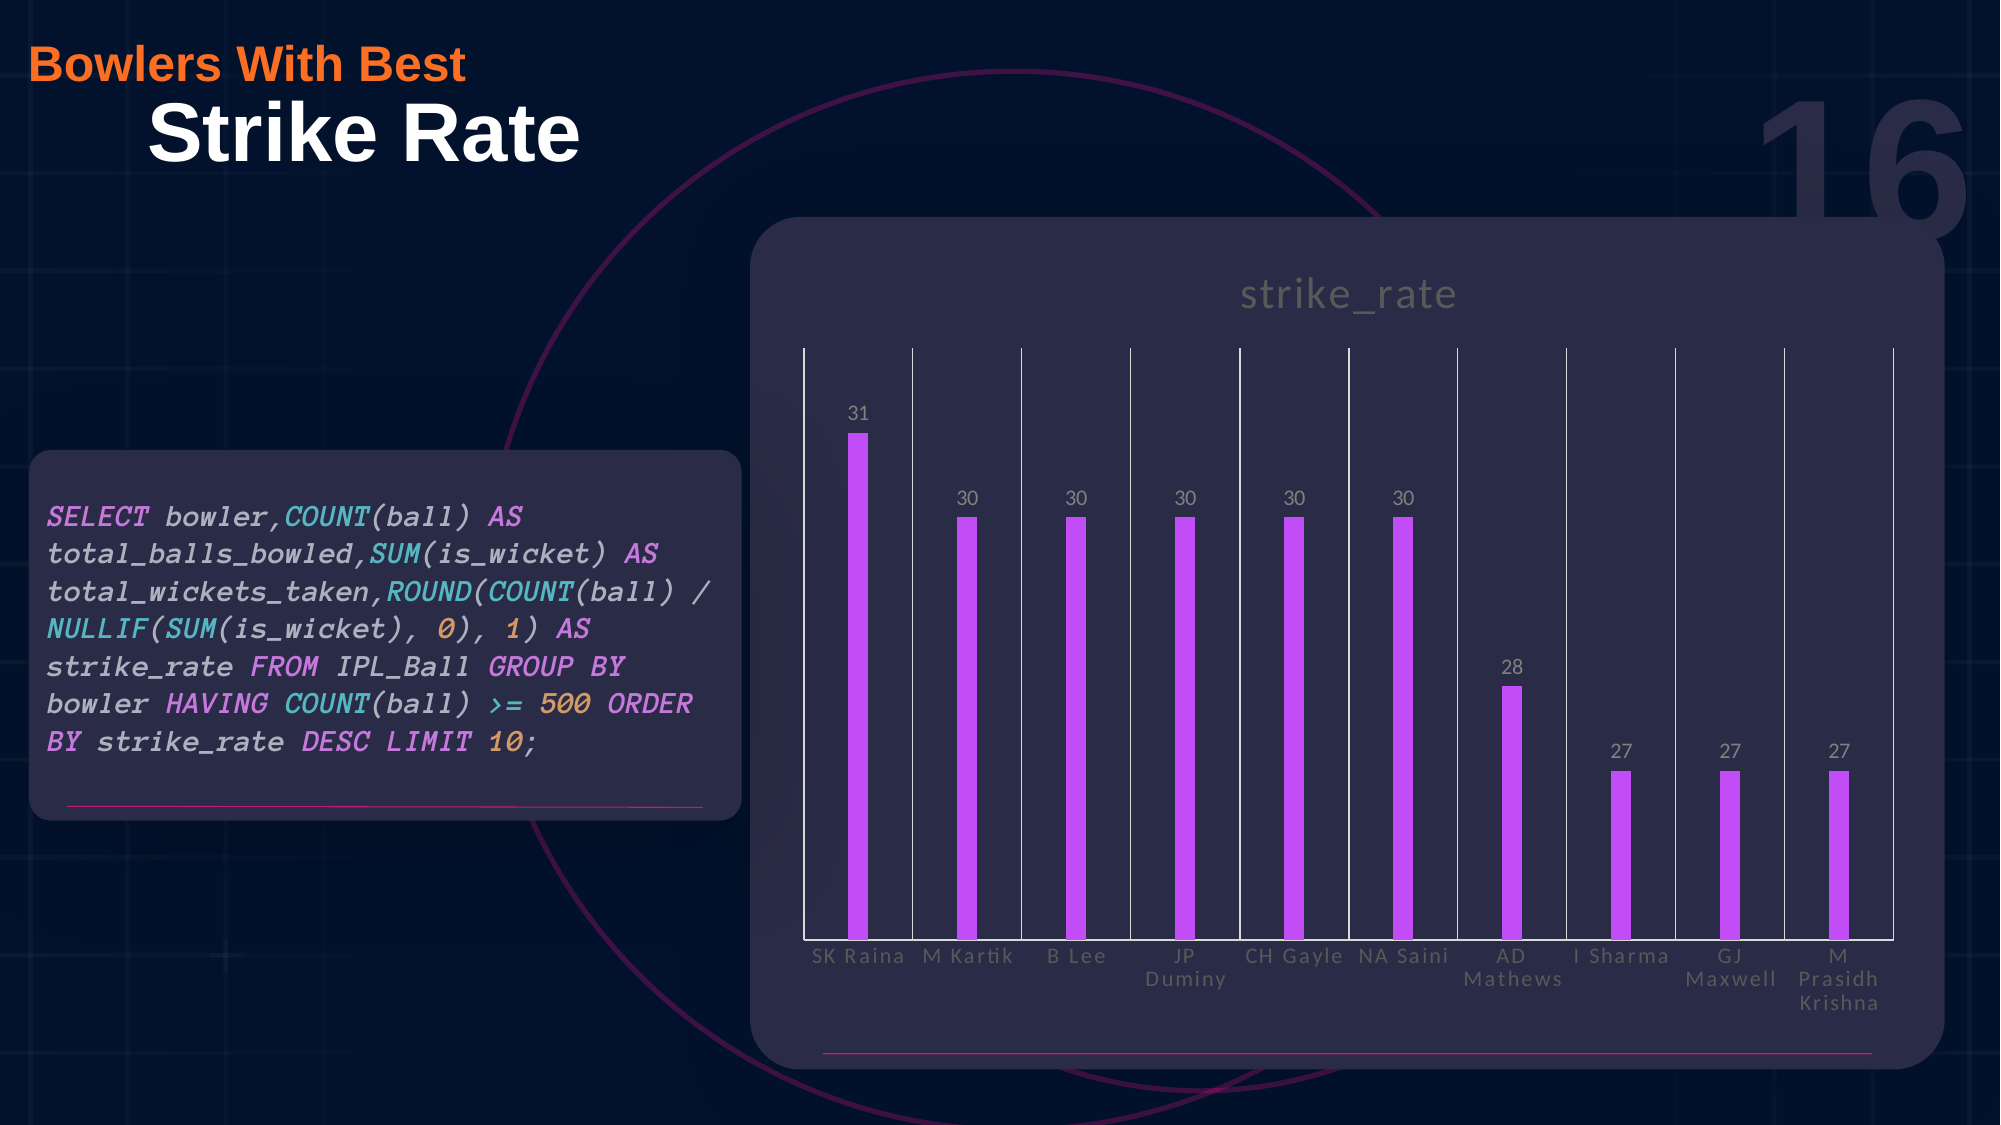

Bowlers With Best

Strike Rate

### Chart

| Category |
|---|

### Chart:

| Category | strike_rate |
|---|---|
| SK Raina | 31.0 |
| M Kartik | 30.0 |
| B Lee | 30.0 |
| JP Duminy | 30.0 |
| CH Gayle | 30.0 |
| NA Saini | 30.0 |
| AD Mathews | 28.0 |
| I Sharma | 27.0 |
| GJ Maxwell | 27.0 |
| M Prasidh Krishna | 27.0 |

SELECT bowler,COUNT(ball) AS total_balls_bowled,SUM(is_wicket) AS total_wickets_taken,ROUND(COUNT(ball) / NULLIF(SUM(is_wicket), 0), 1) AS strike_rate FROM IPL_Ball GROUP BY bowler HAVING COUNT(ball) >= 500 ORDER BY strike_rate DESC LIMIT 10;